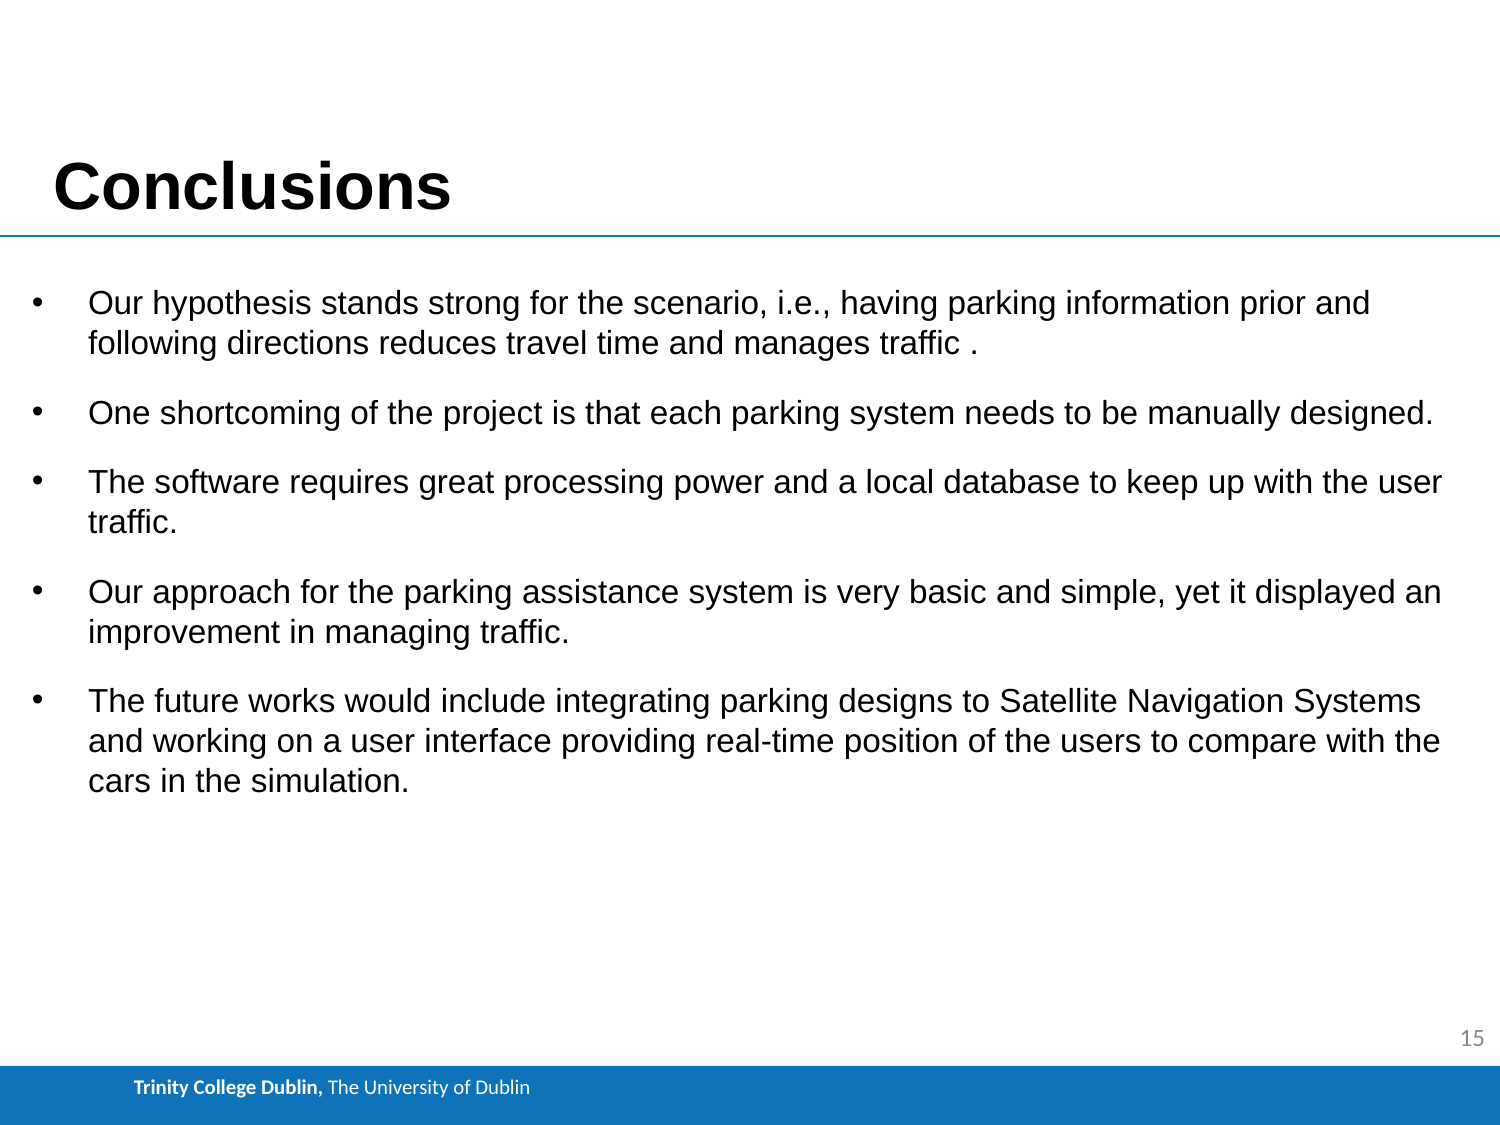

# Conclusions

Our hypothesis stands strong for the scenario, i.e., having parking information prior and following directions reduces travel time and manages traffic .
One shortcoming of the project is that each parking system needs to be manually designed.
The software requires great processing power and a local database to keep up with the user traffic.
Our approach for the parking assistance system is very basic and simple, yet it displayed an improvement in managing traffic.
The future works would include integrating parking designs to Satellite Navigation Systems and working on a user interface providing real-time position of the users to compare with the cars in the simulation.
15